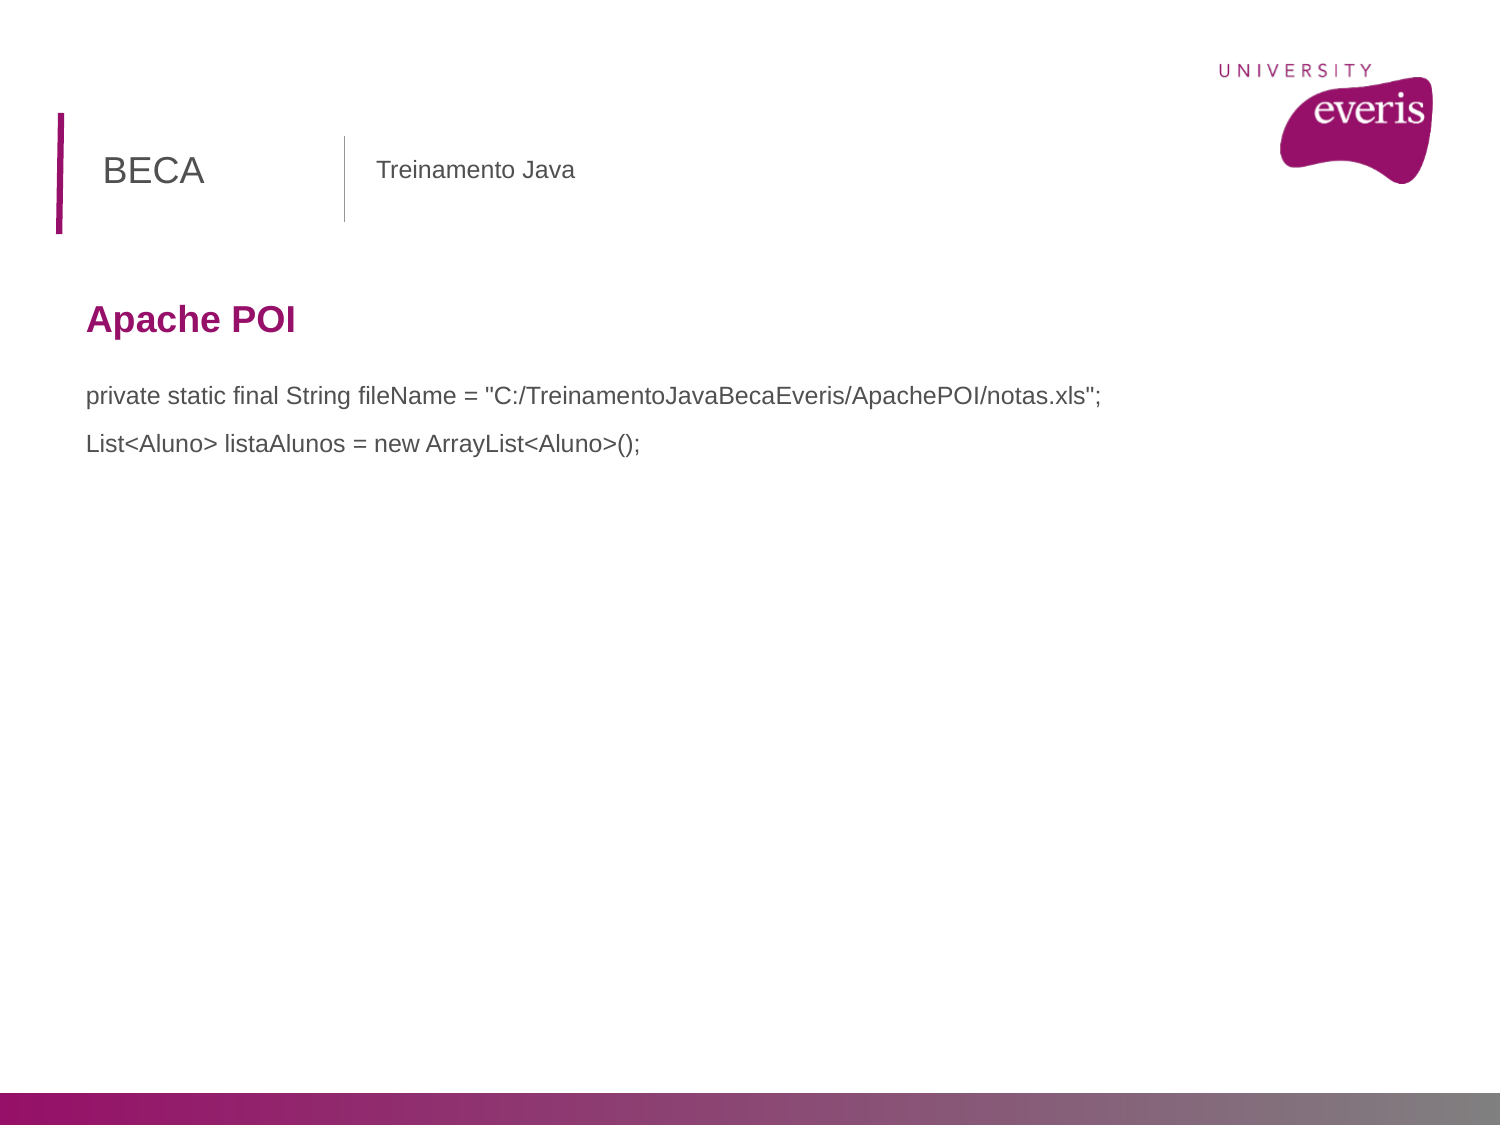

BECA
Treinamento Java
Apache POI
private static final String fileName = "C:/TreinamentoJavaBecaEveris/ApachePOI/notas.xls";
List<Aluno> listaAlunos = new ArrayList<Aluno>();